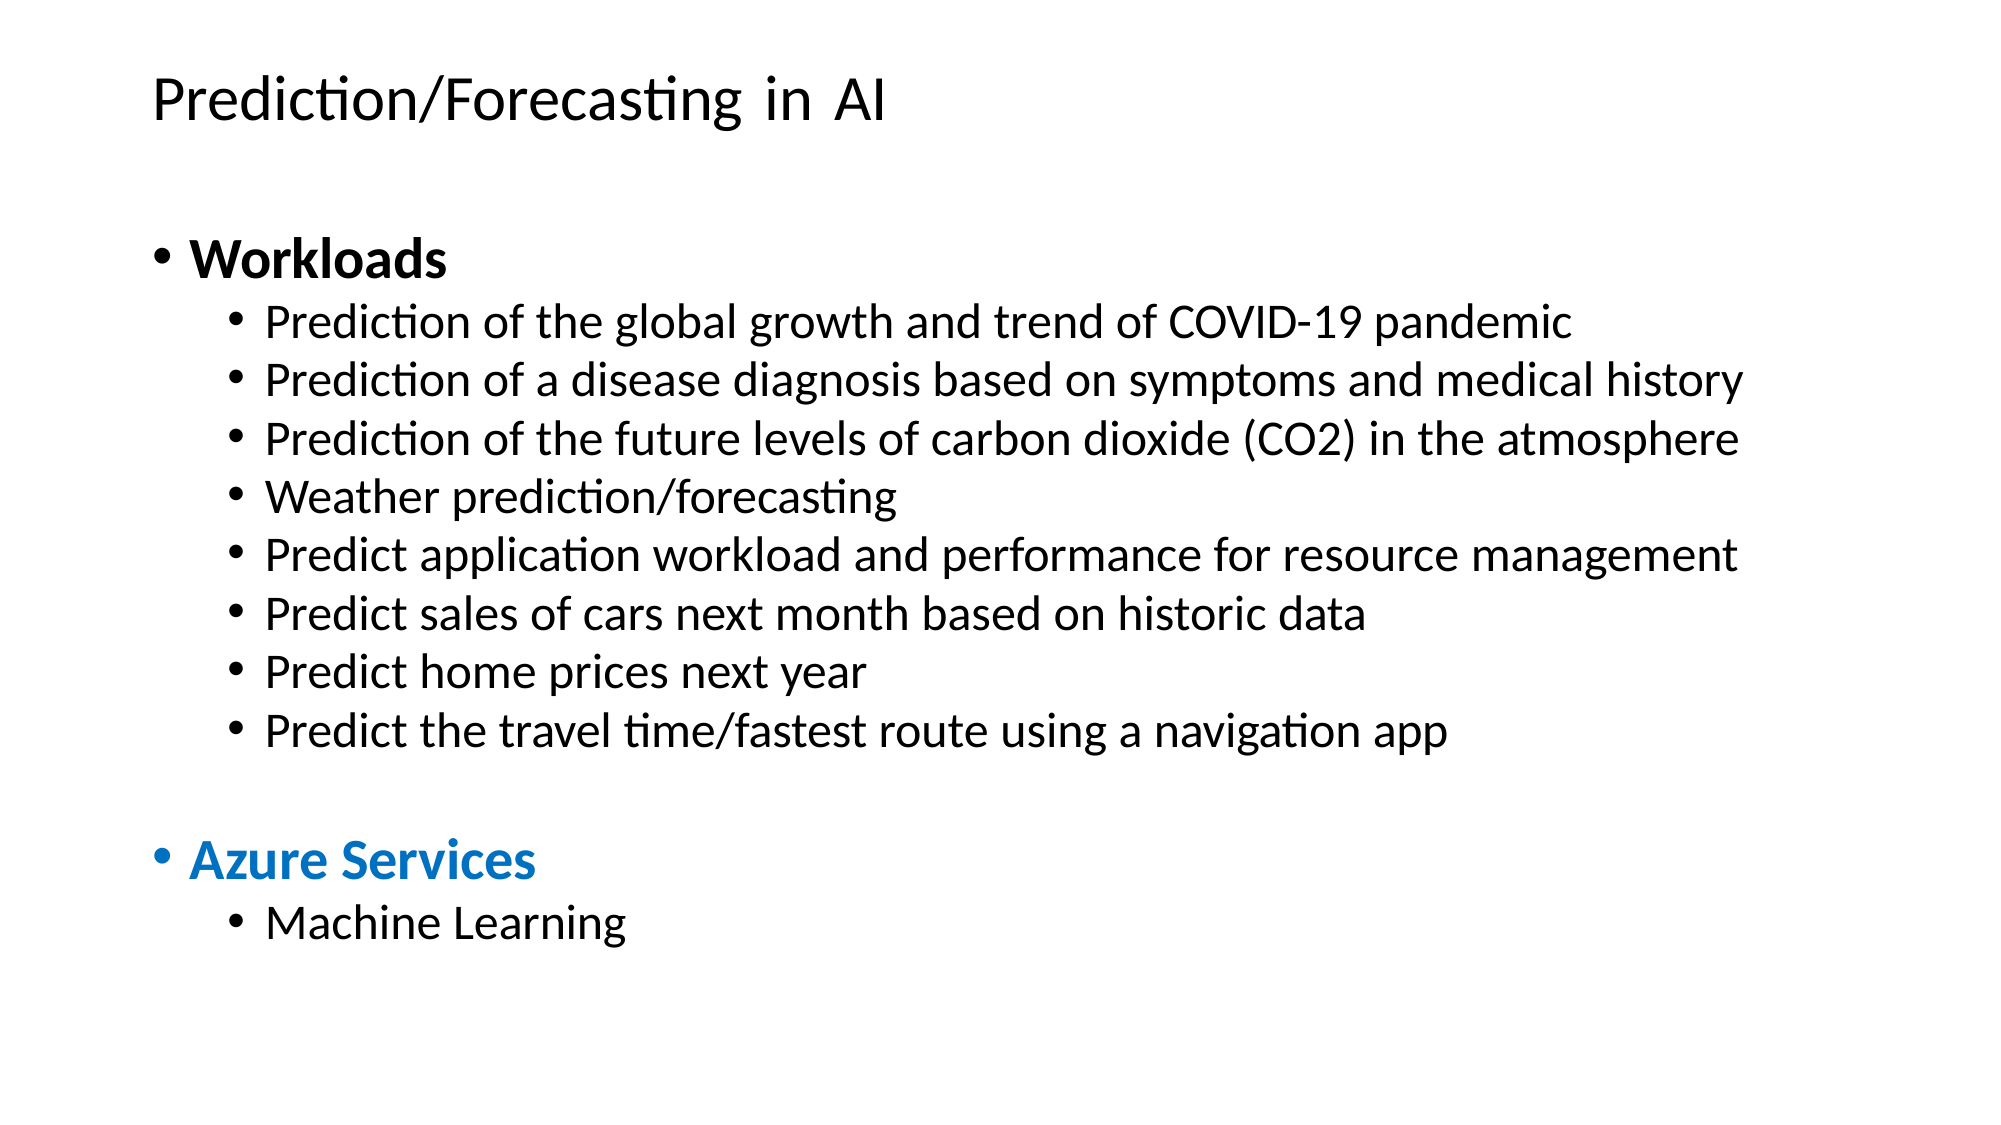

# Prediction/Forecasting in AI
Workloads
Prediction of the global growth and trend of COVID-19 pandemic
Prediction of a disease diagnosis based on symptoms and medical history
Prediction of the future levels of carbon dioxide (CO2) in the atmosphere
Weather prediction/forecasting
Predict application workload and performance for resource management
Predict sales of cars next month based on historic data
Predict home prices next year
Predict the travel time/fastest route using a navigation app

Azure Services
Machine Learning